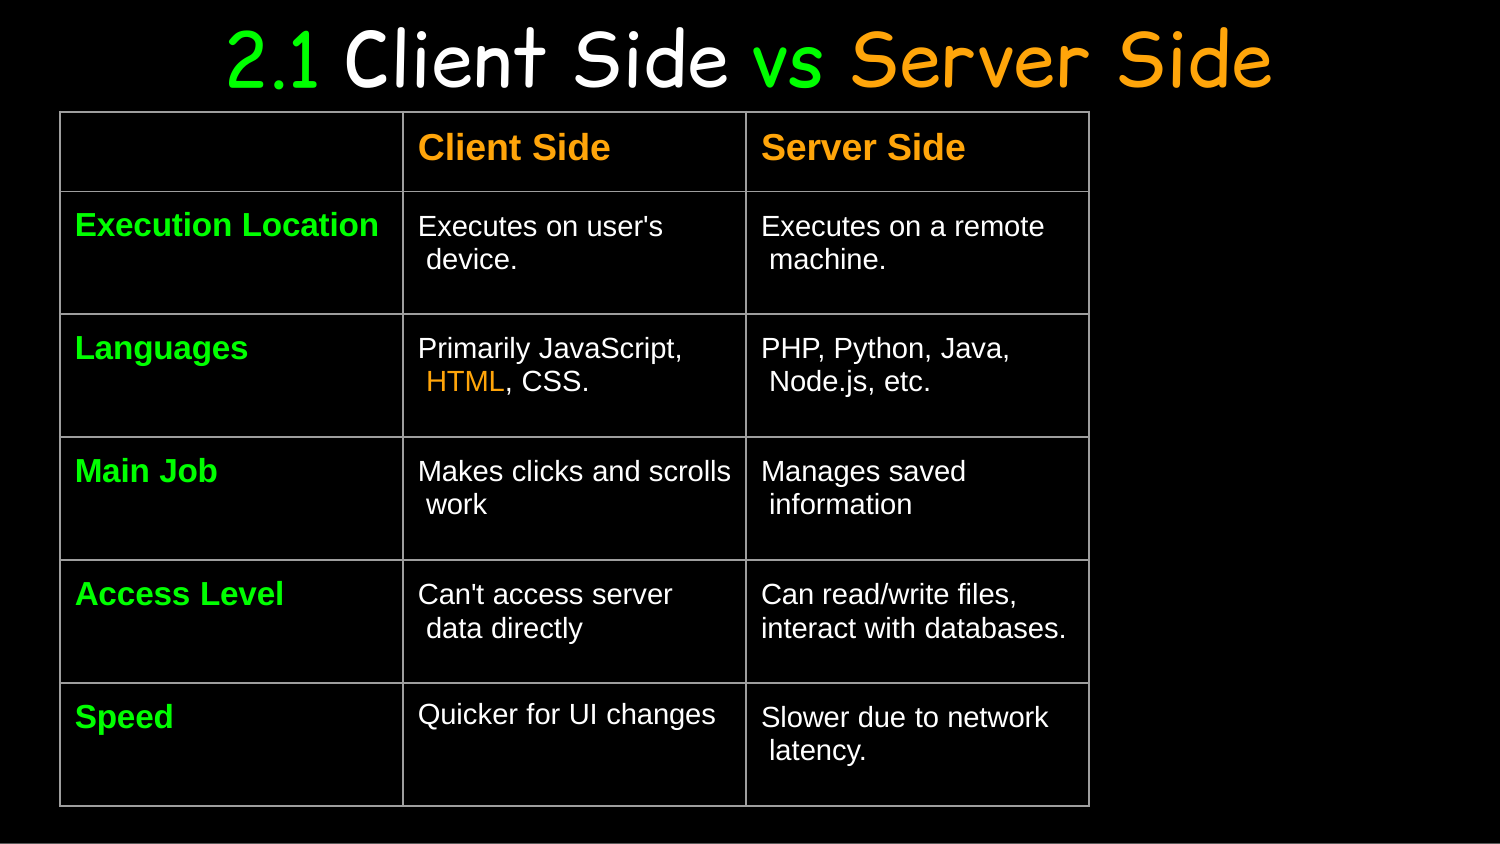

# 2.1 Client Side vs Server Side
|  | Client Side | Server Side |
| --- | --- | --- |
| Execution Location | Executes on user's device. | Executes on a remote machine. |
| Languages | Primarily JavaScript, HTML, CSS. | PHP, Python, Java, Node.js, etc. |
| Main Job | Makes clicks and scrolls work | Manages saved information |
| Access Level | Can't access server data directly | Can read/write files, interact with databases. |
| Speed | Quicker for UI changes | Slower due to network latency. |